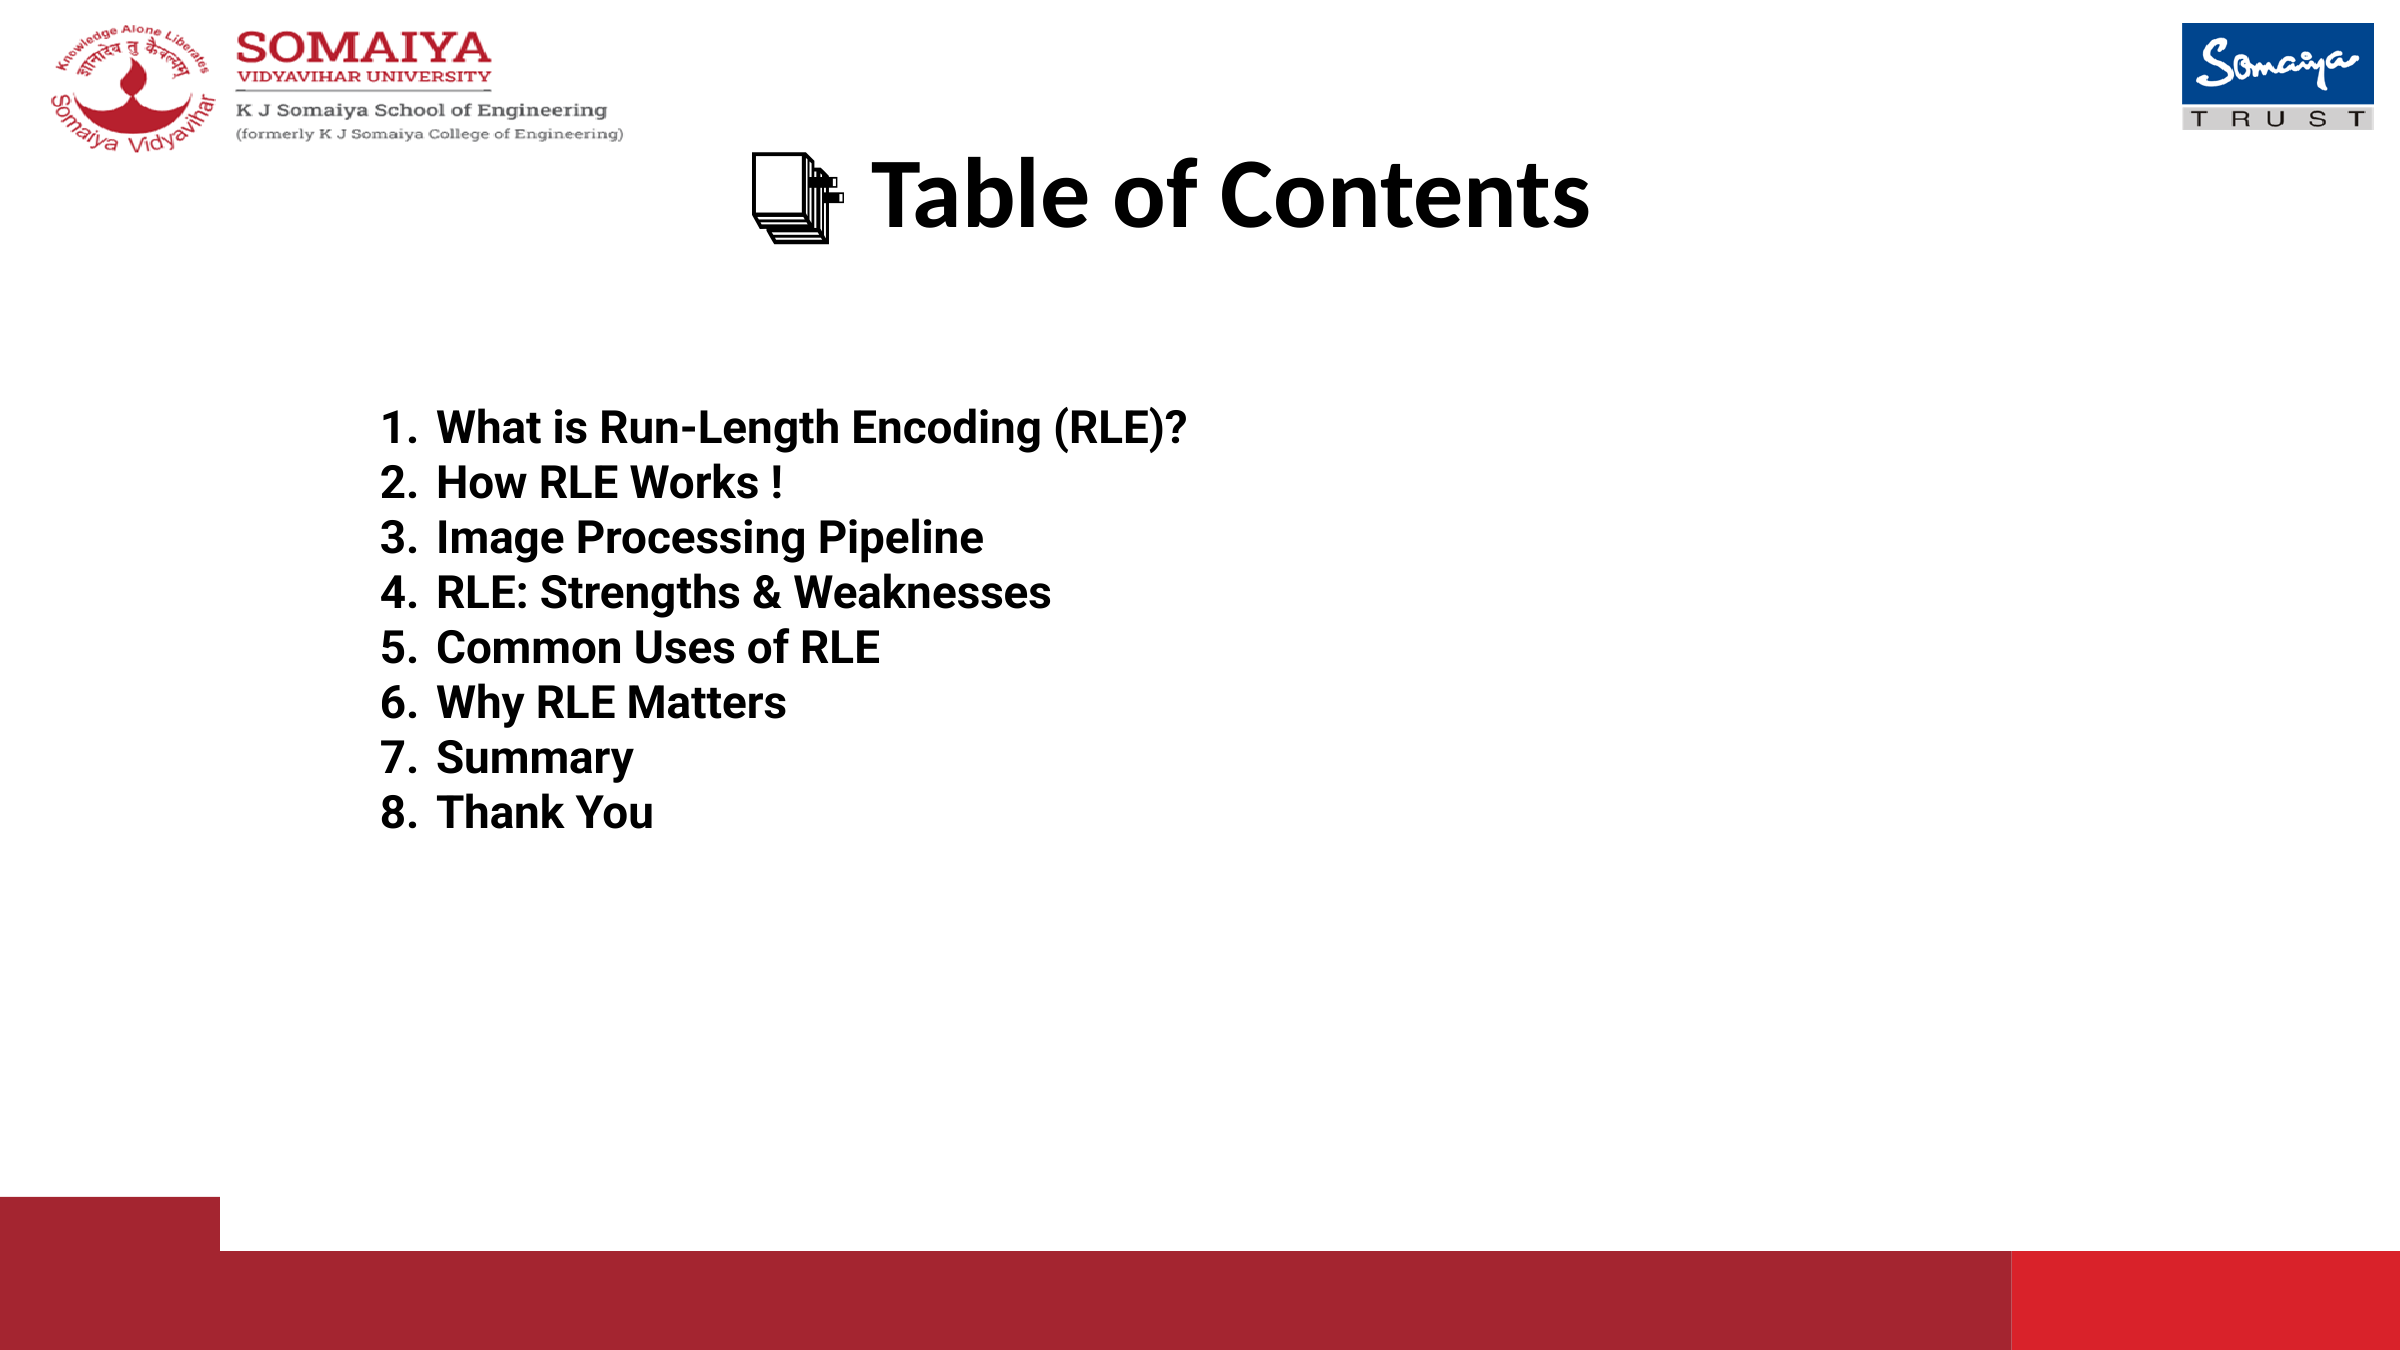

📑 Table of Contents
What is Run-Length Encoding (RLE)?
How RLE Works !
Image Processing Pipeline
RLE: Strengths & Weaknesses
Common Uses of RLE
Why RLE Matters
Summary
Thank You